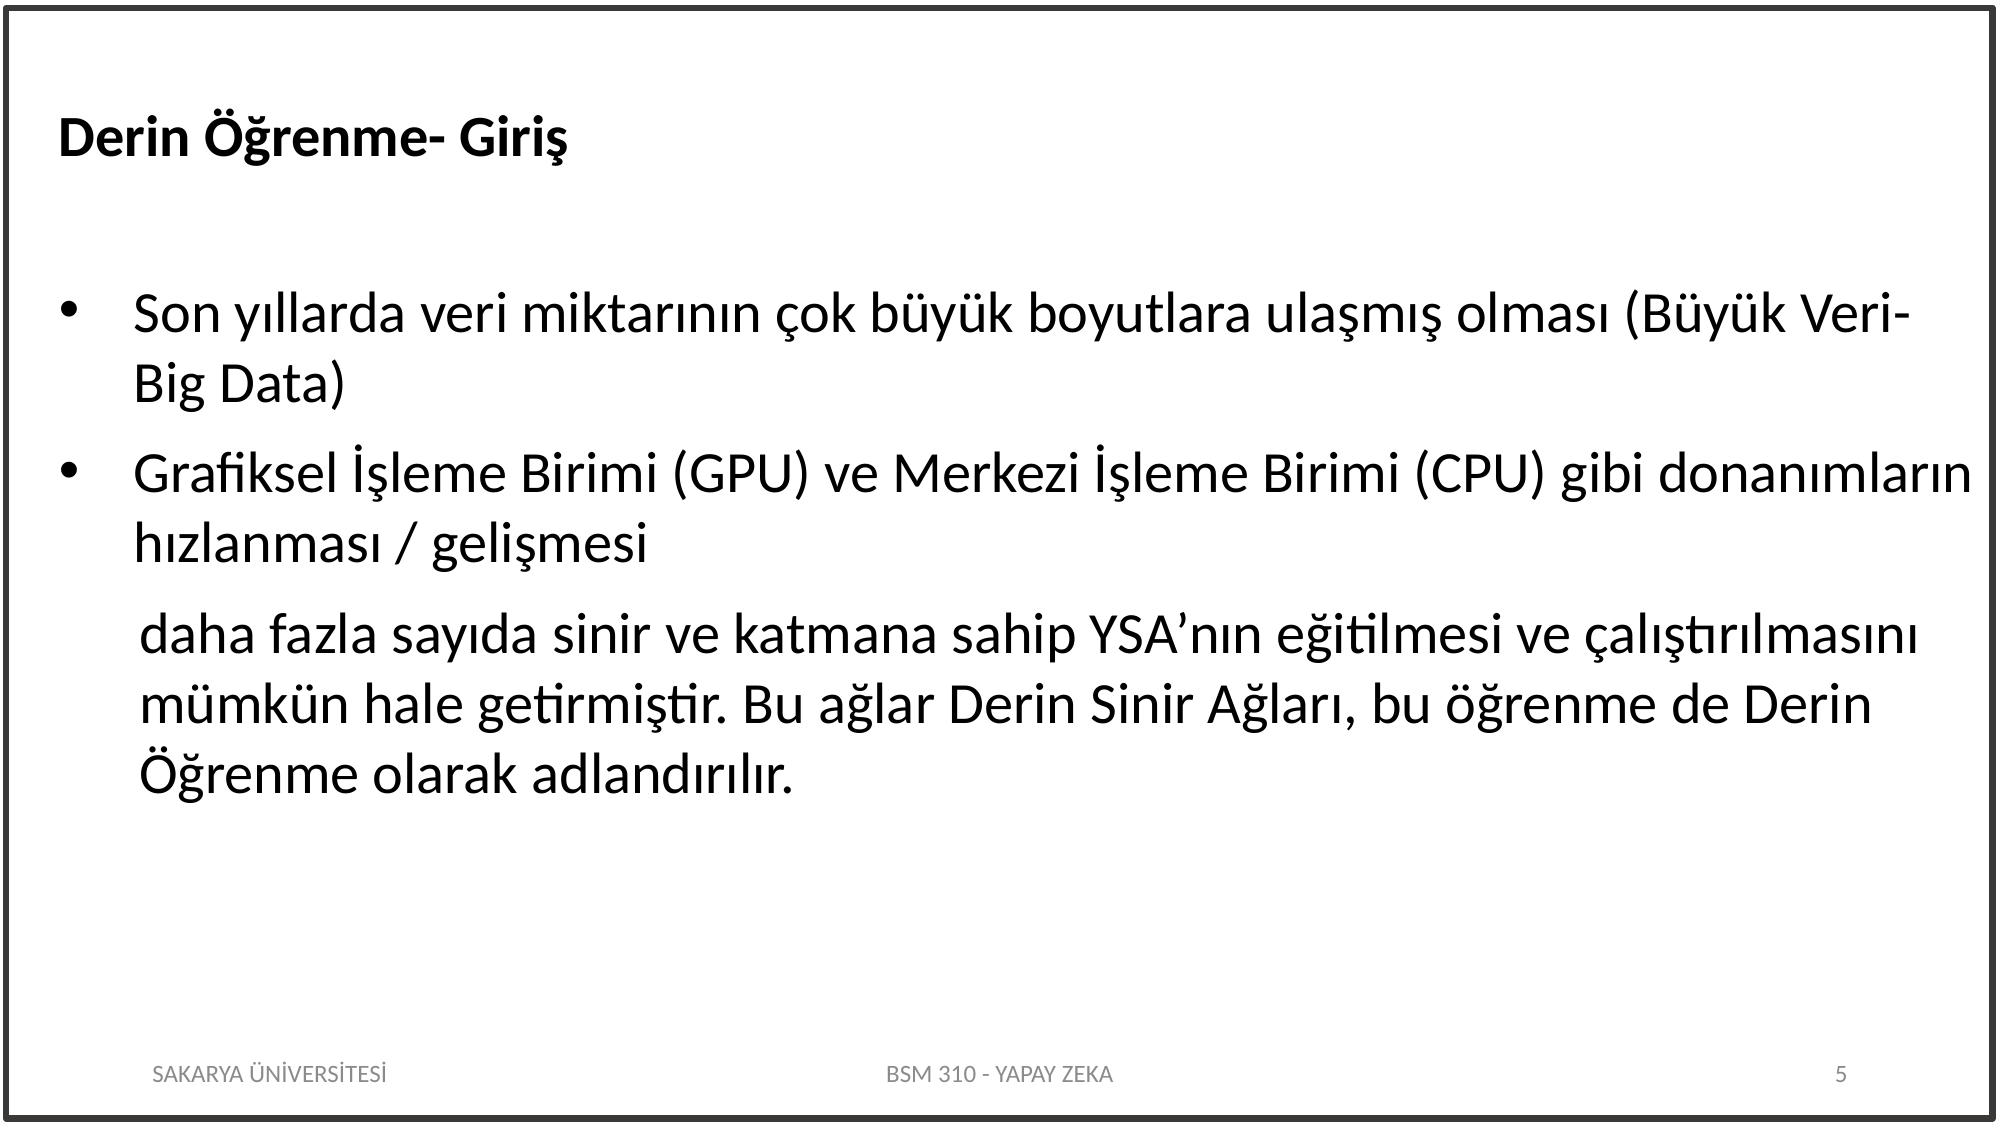

Derin Öğrenme- Giriş

Son yıllarda veri miktarının çok büyük boyutlara ulaşmış olması (Büyük Veri-Big Data)
Grafiksel İşleme Birimi (GPU) ve Merkezi İşleme Birimi (CPU) gibi donanımların hızlanması / gelişmesi
daha fazla sayıda sinir ve katmana sahip YSA’nın eğitilmesi ve çalıştırılmasını mümkün hale getirmiştir. Bu ağlar Derin Sinir Ağları, bu öğrenme de Derin Öğrenme olarak adlandırılır.

SAKARYA ÜNİVERSİTESİ
BSM 310 - YAPAY ZEKA
5